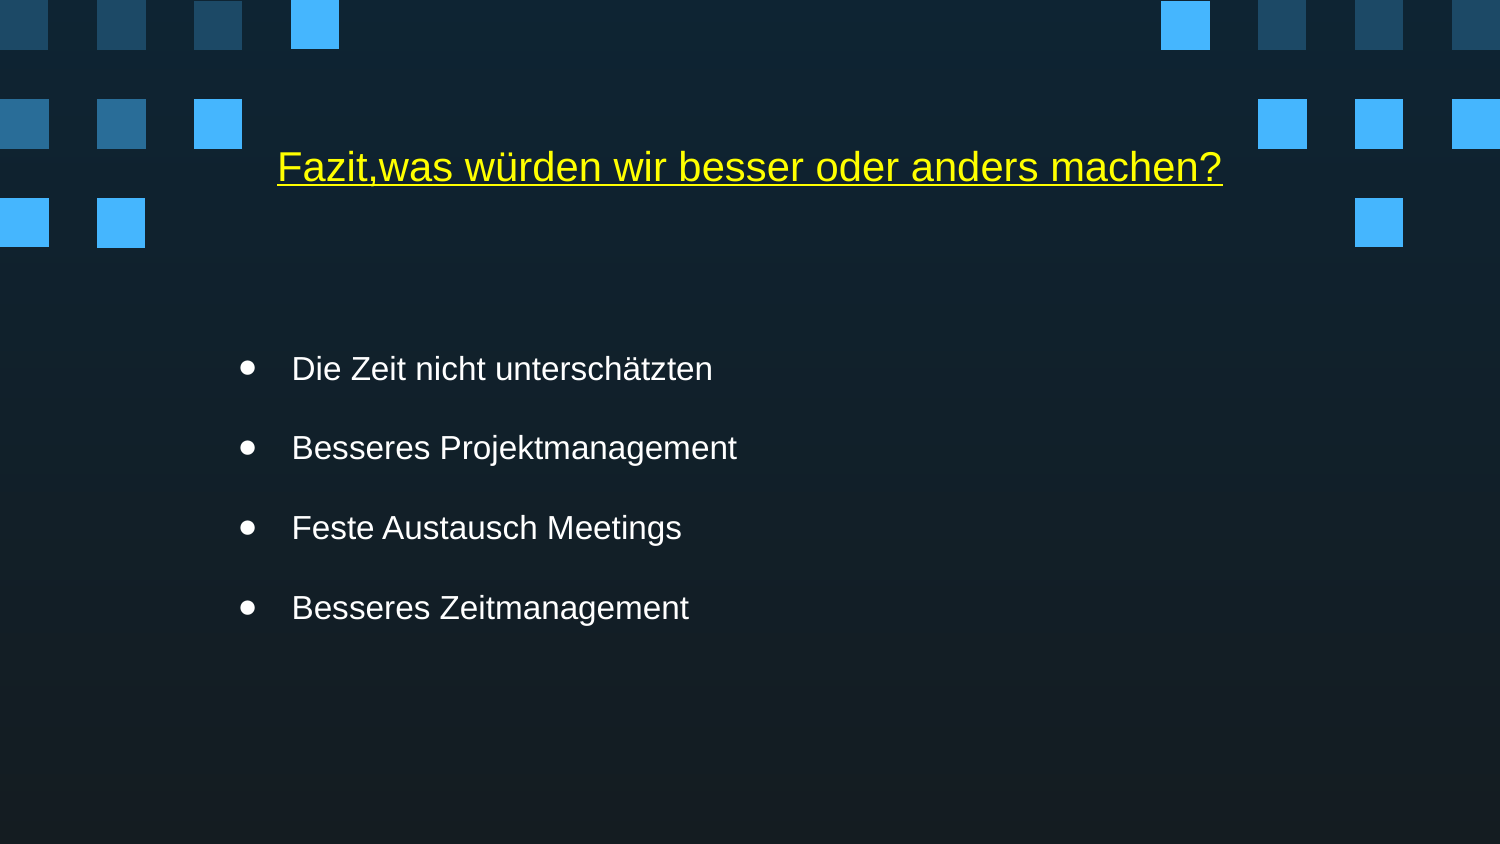

# Fazit,was würden wir besser oder anders machen?
Die Zeit nicht unterschätzten

Besseres Projektmanagement

Feste Austausch Meetings

Besseres Zeitmanagement